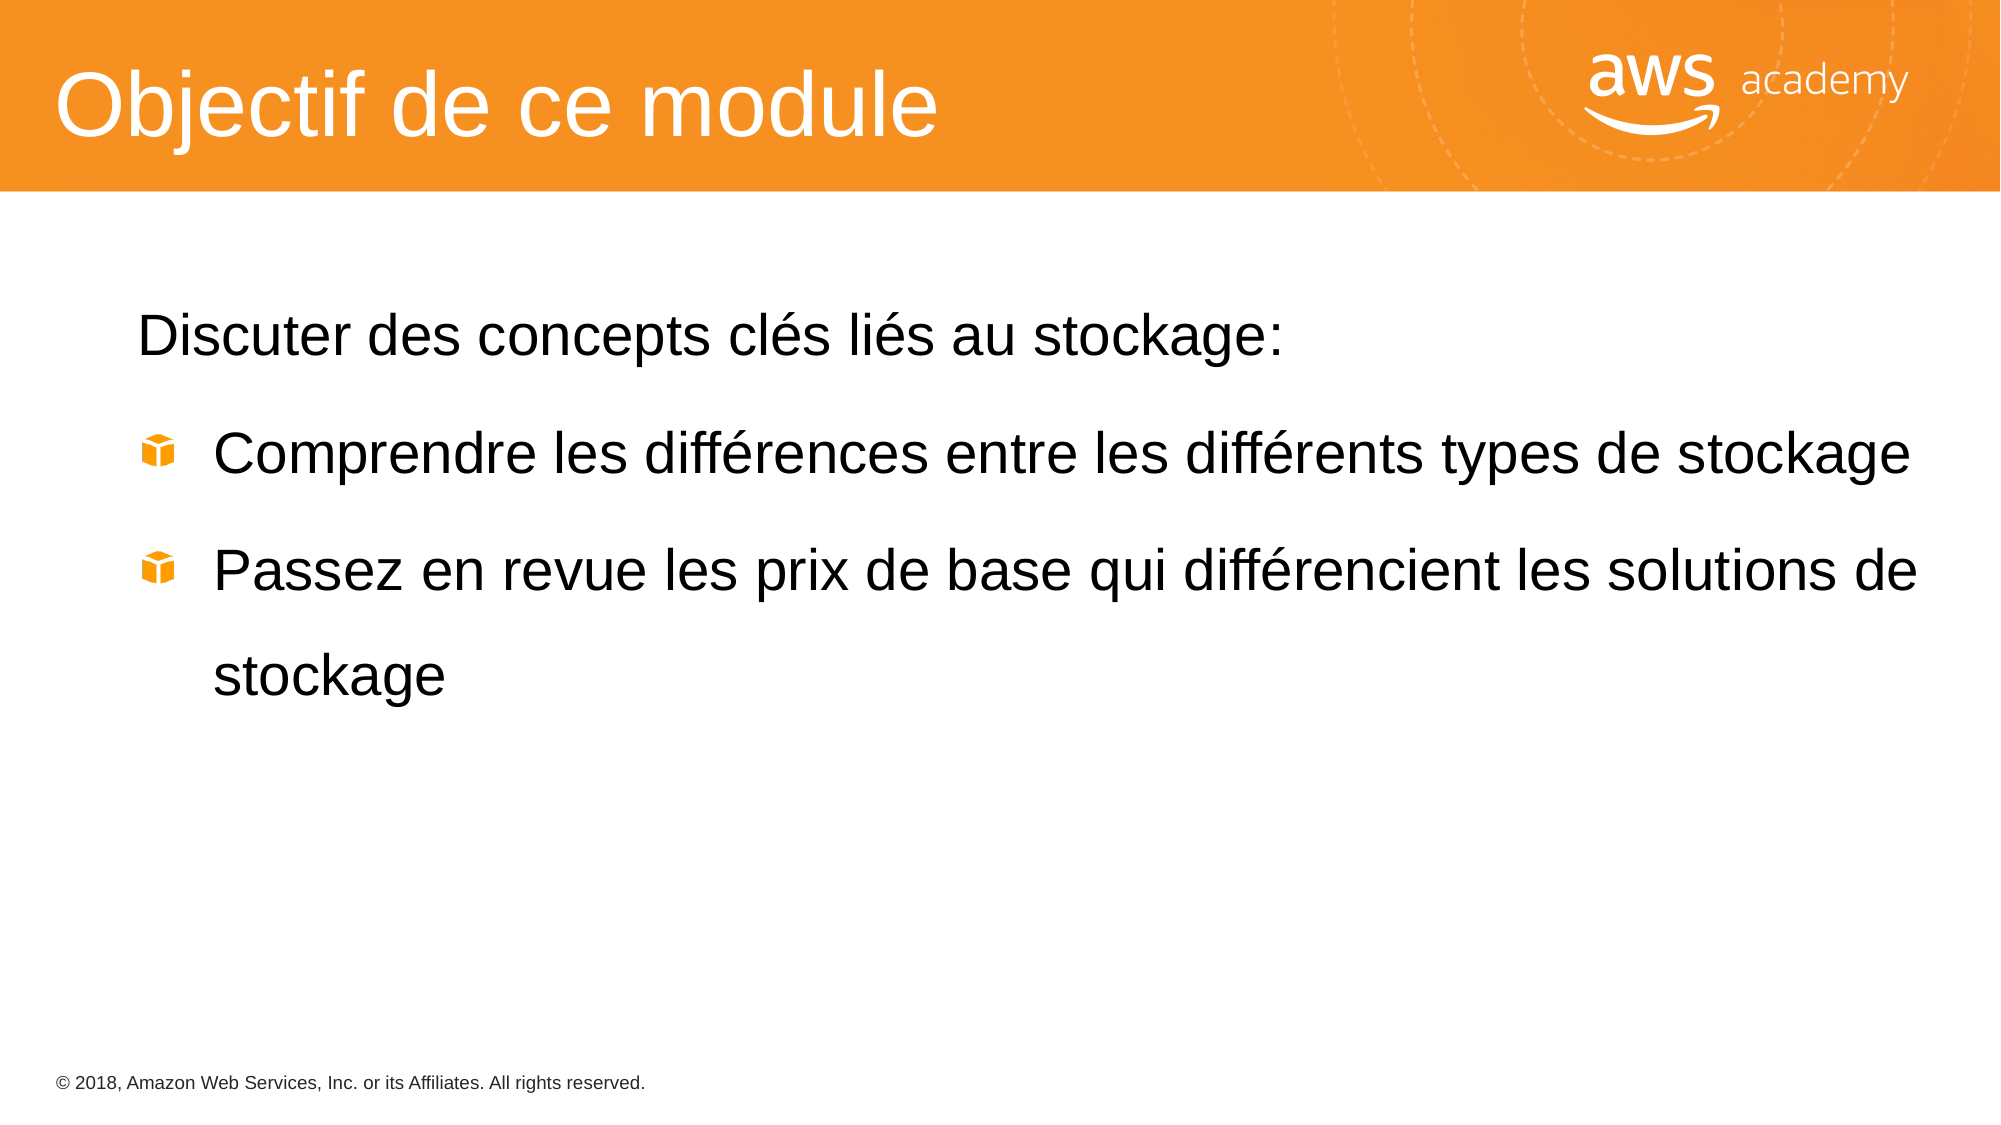

# Objectif de ce module
Discuter des concepts clés liés au stockage:
Comprendre les différences entre les différents types de stockage
Passez en revue les prix de base qui différencient les solutions de stockage